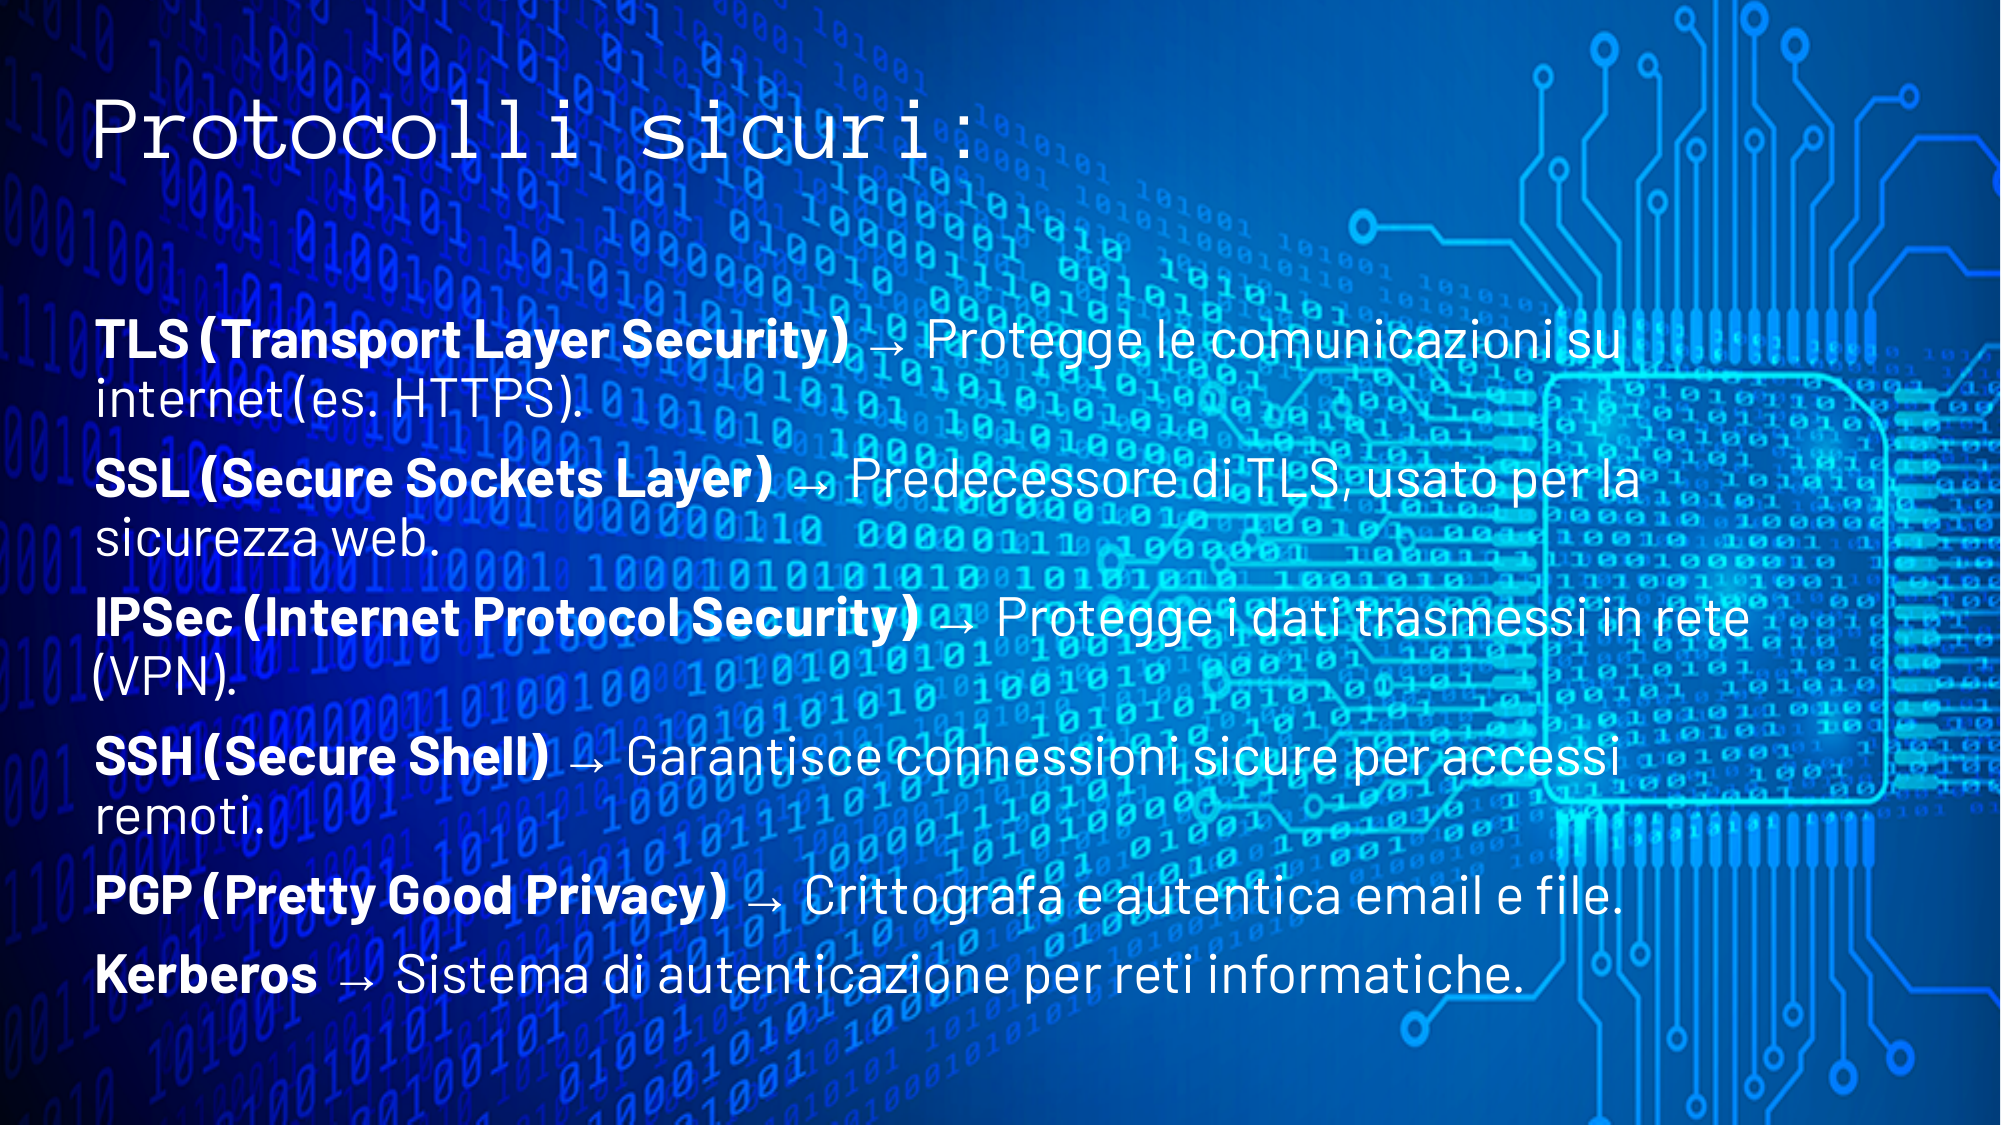

# Protocolli sicuri:
TLS (Transport Layer Security) → Protegge le comunicazioni su internet (es. HTTPS).
SSL (Secure Sockets Layer) → Predecessore di TLS, usato per la sicurezza web.
IPSec (Internet Protocol Security) → Protegge i dati trasmessi in rete (VPN).
SSH (Secure Shell) → Garantisce connessioni sicure per accessi remoti.
PGP (Pretty Good Privacy) → Crittografa e autentica email e file.
Kerberos → Sistema di autenticazione per reti informatiche.